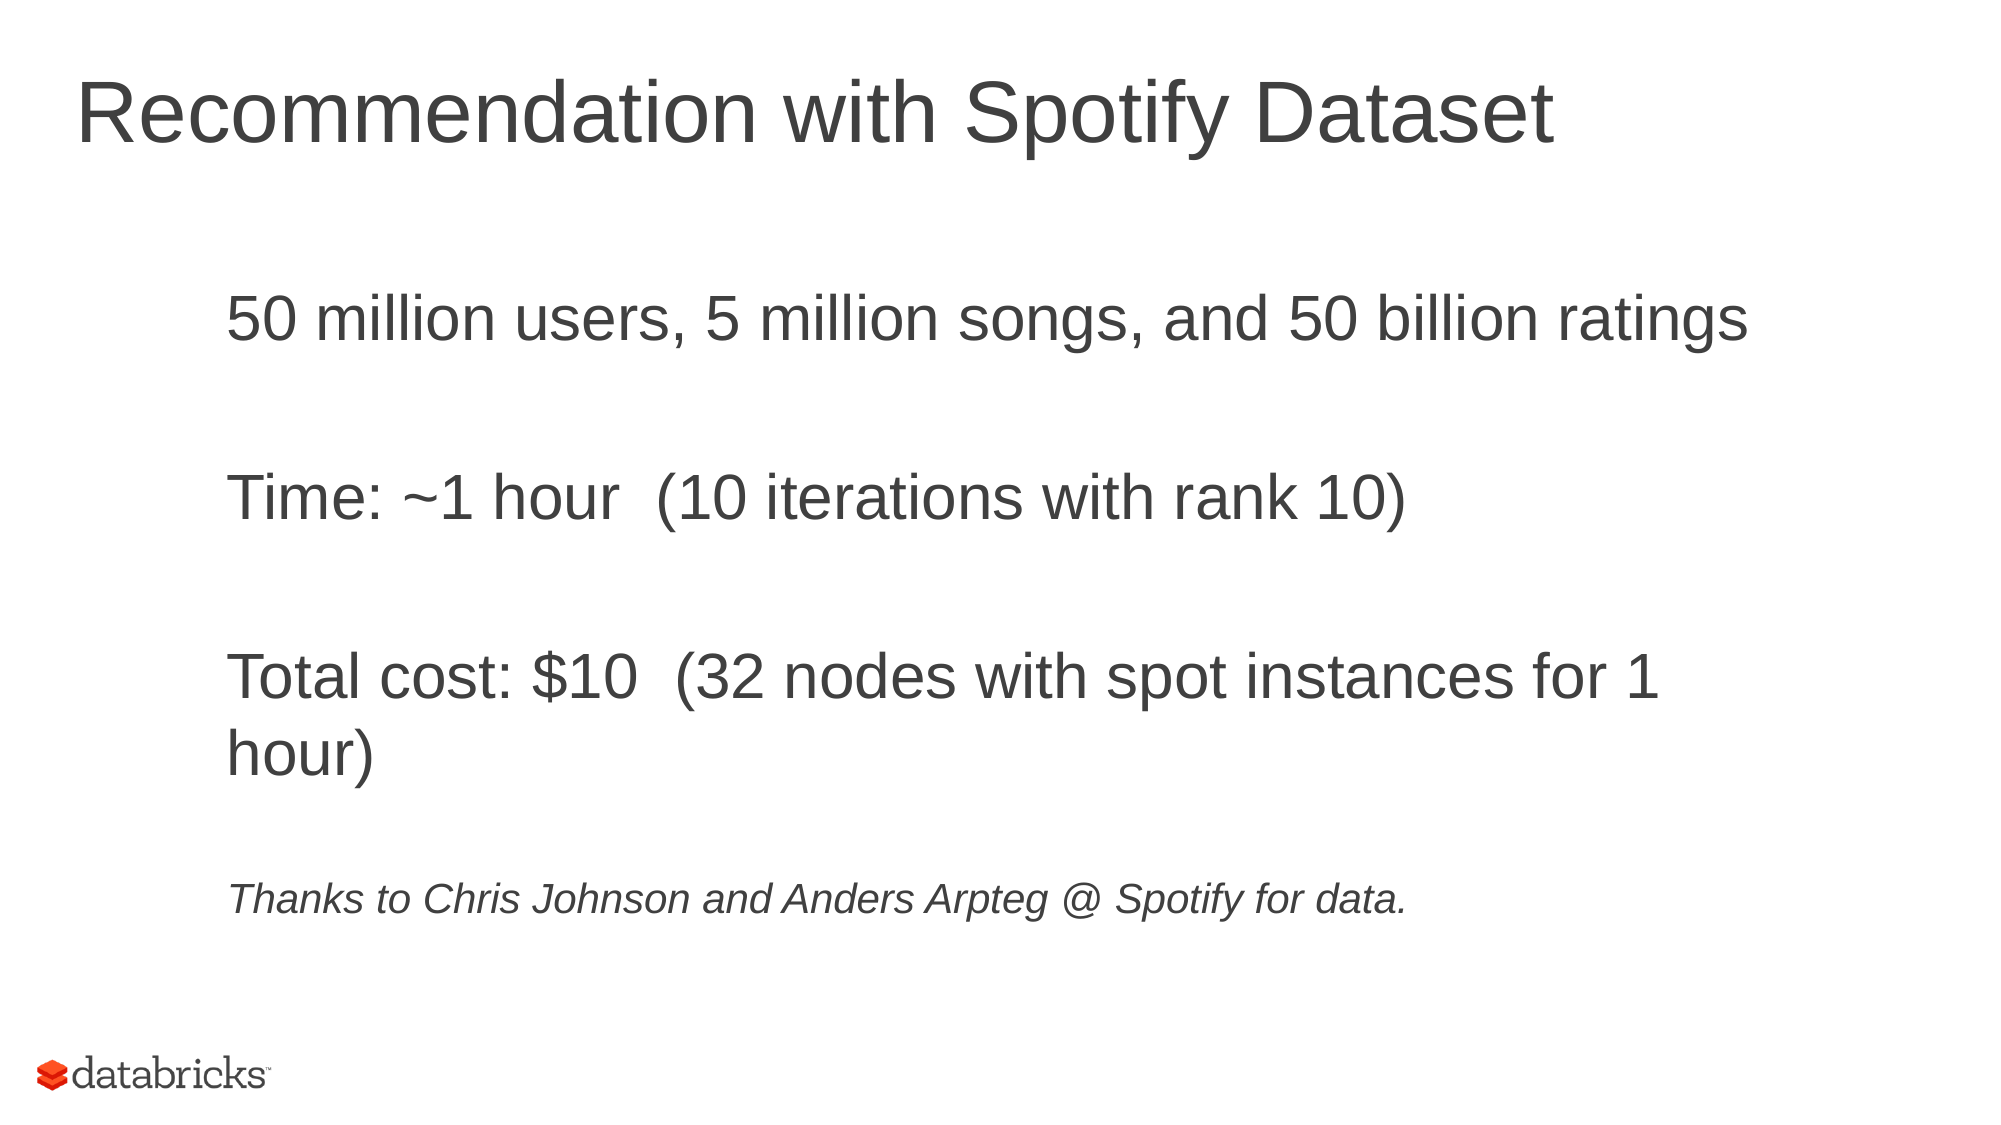

# Recommendation with Spotify Dataset
50 million users, 5 million songs, and 50 billion ratings

Time: ~1 hour  (10 iterations with rank 10)

Total cost: $10  (32 nodes with spot instances for 1 hour)

Thanks to Chris Johnson and Anders Arpteg @ Spotify for data.